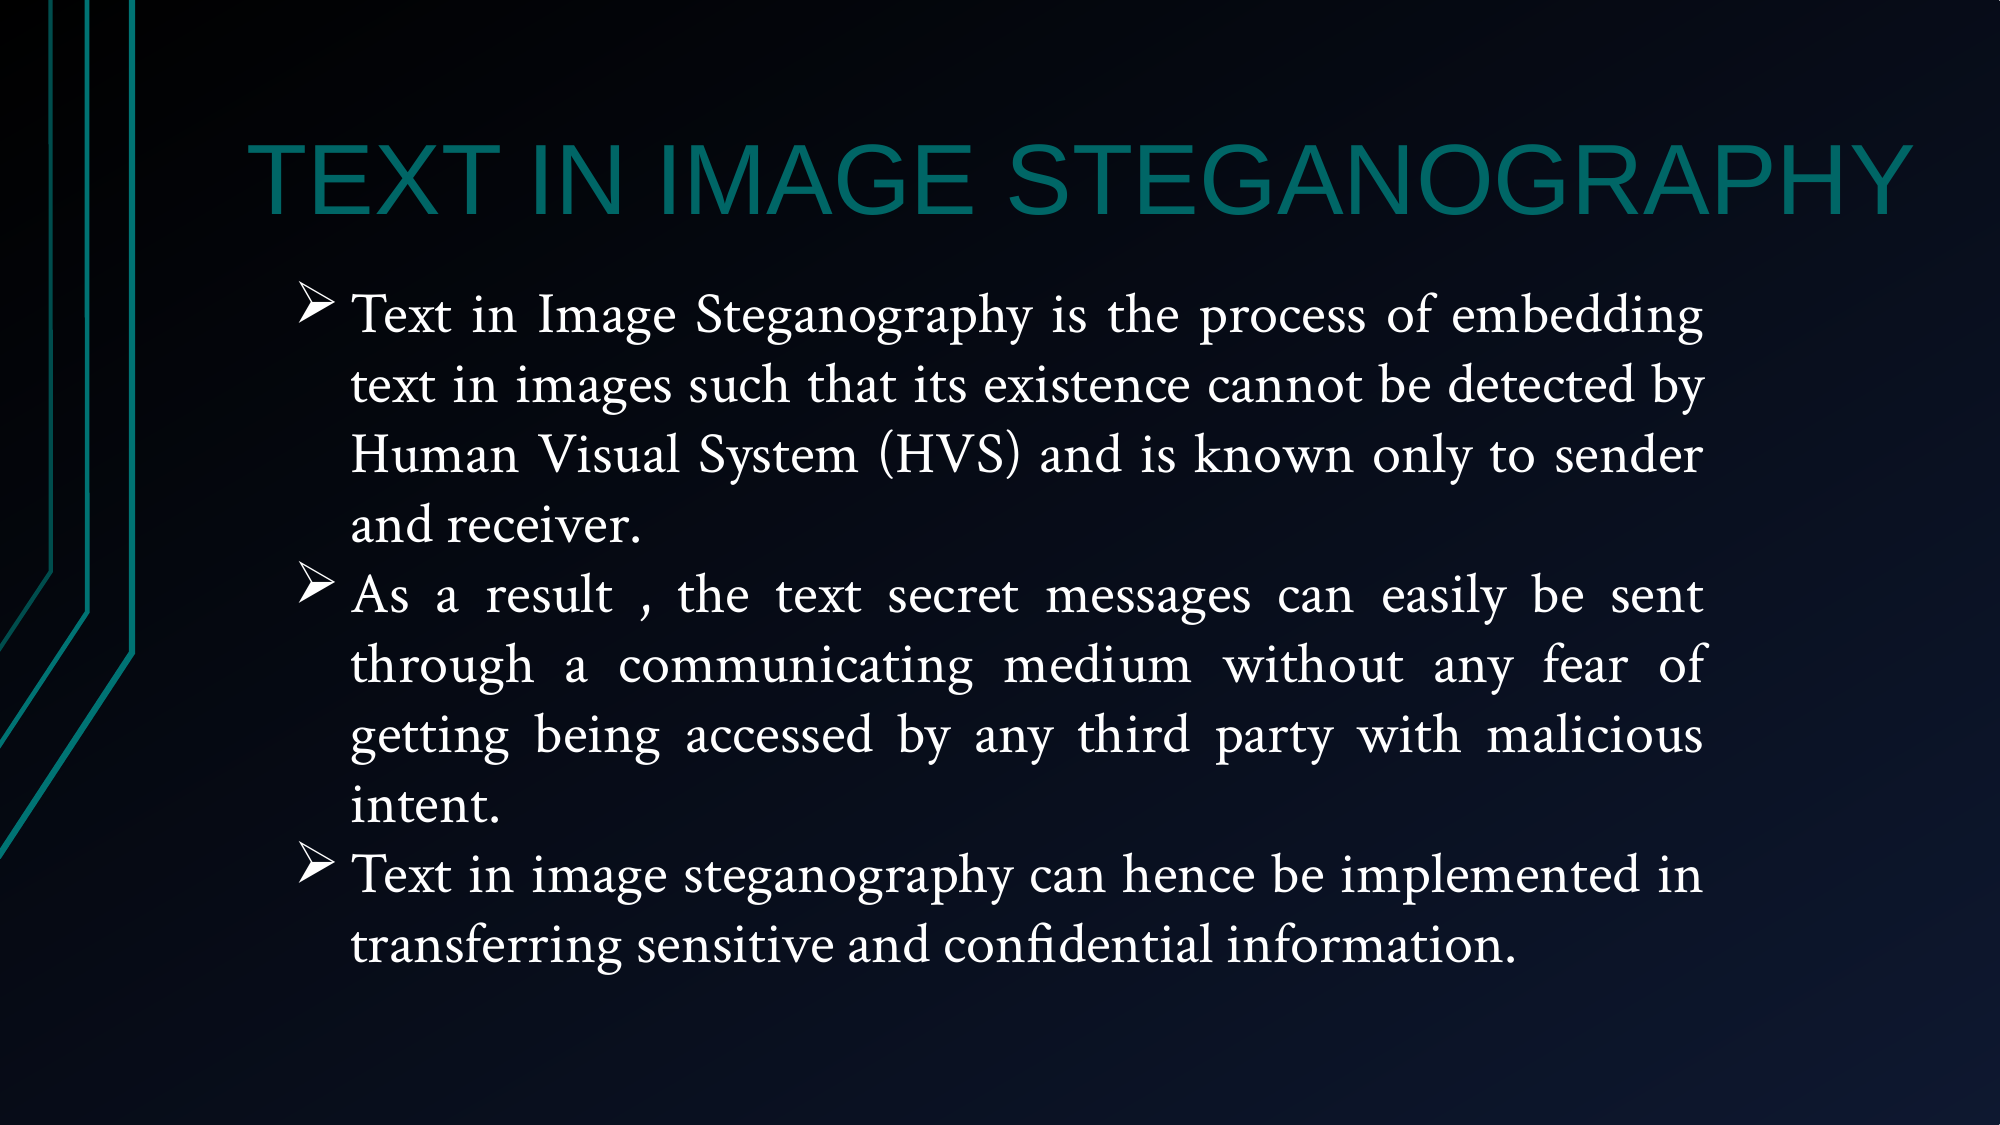

TEXT IN IMAGE STEGANOGRAPHY
Text in Image Steganography is the process of embedding text in images such that its existence cannot be detected by Human Visual System (HVS) and is known only to sender and receiver.
As a result , the text secret messages can easily be sent through a communicating medium without any fear of getting being accessed by any third party with malicious intent.
Text in image steganography can hence be implemented in transferring sensitive and confidential information.